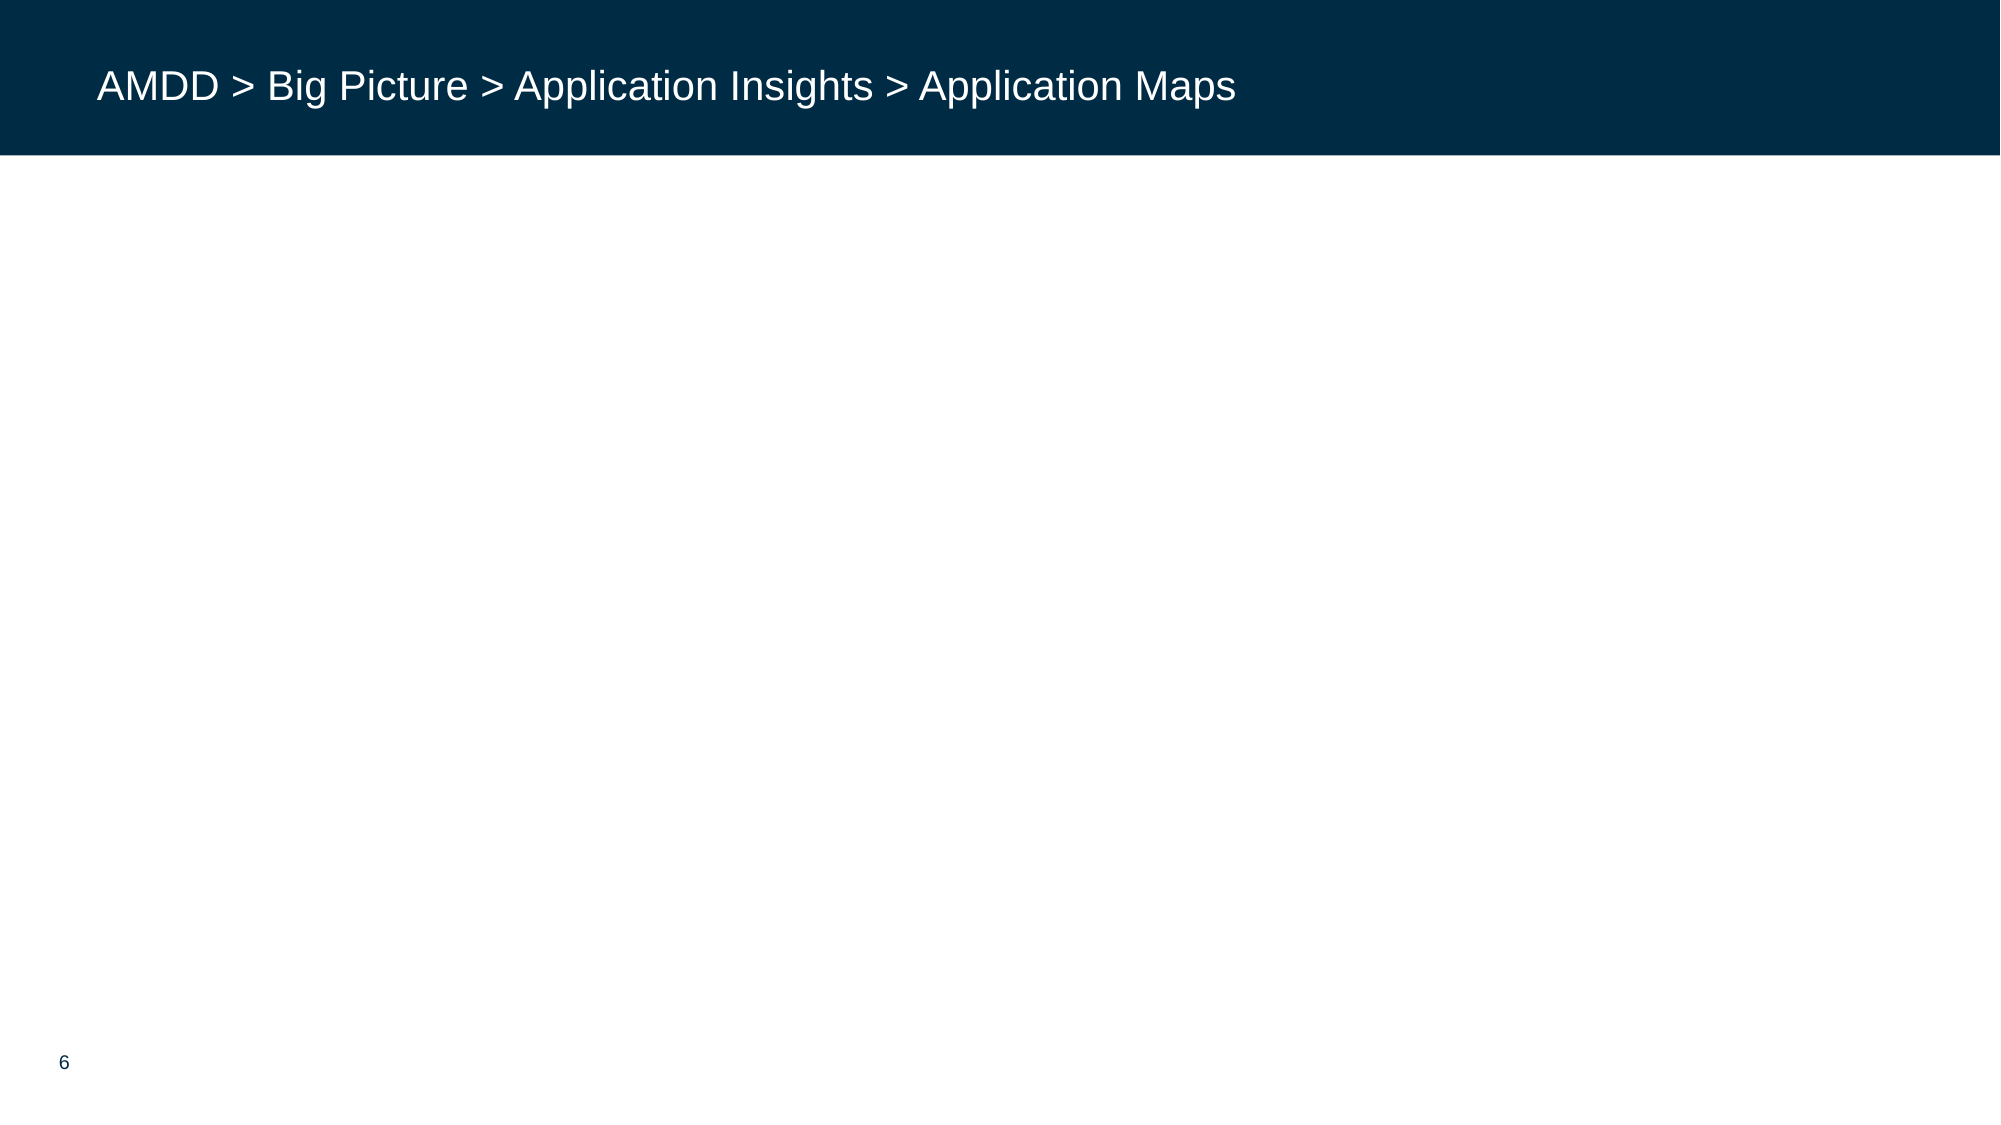

AMDD > Big Picture > Application Insights > Application Maps